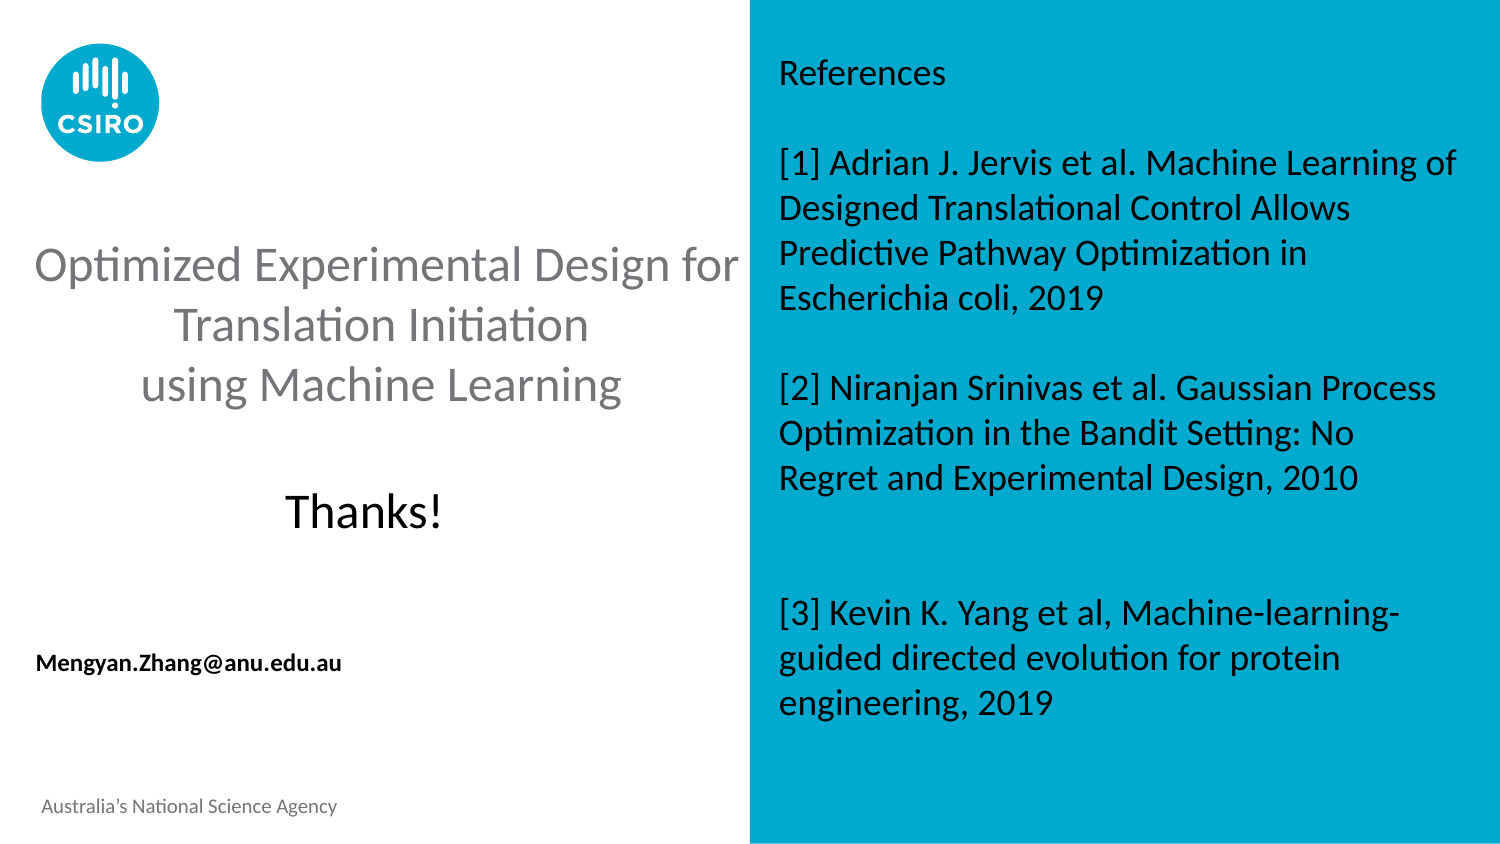

References

[1] Adrian J. Jervis et al. Machine Learning of Designed Translational Control Allows Predictive Pathway Optimization in Escherichia coli, 2019

[2] Niranjan Srinivas et al. Gaussian Process Optimization in the Bandit Setting: No Regret and Experimental Design, 2010

[3] Kevin K. Yang et al, Machine-learning-guided directed evolution for protein engineering, 2019

# Optimized Experimental Design for Translation Initiation using Machine Learning
Thanks!
Mengyan.Zhang@anu.edu.au